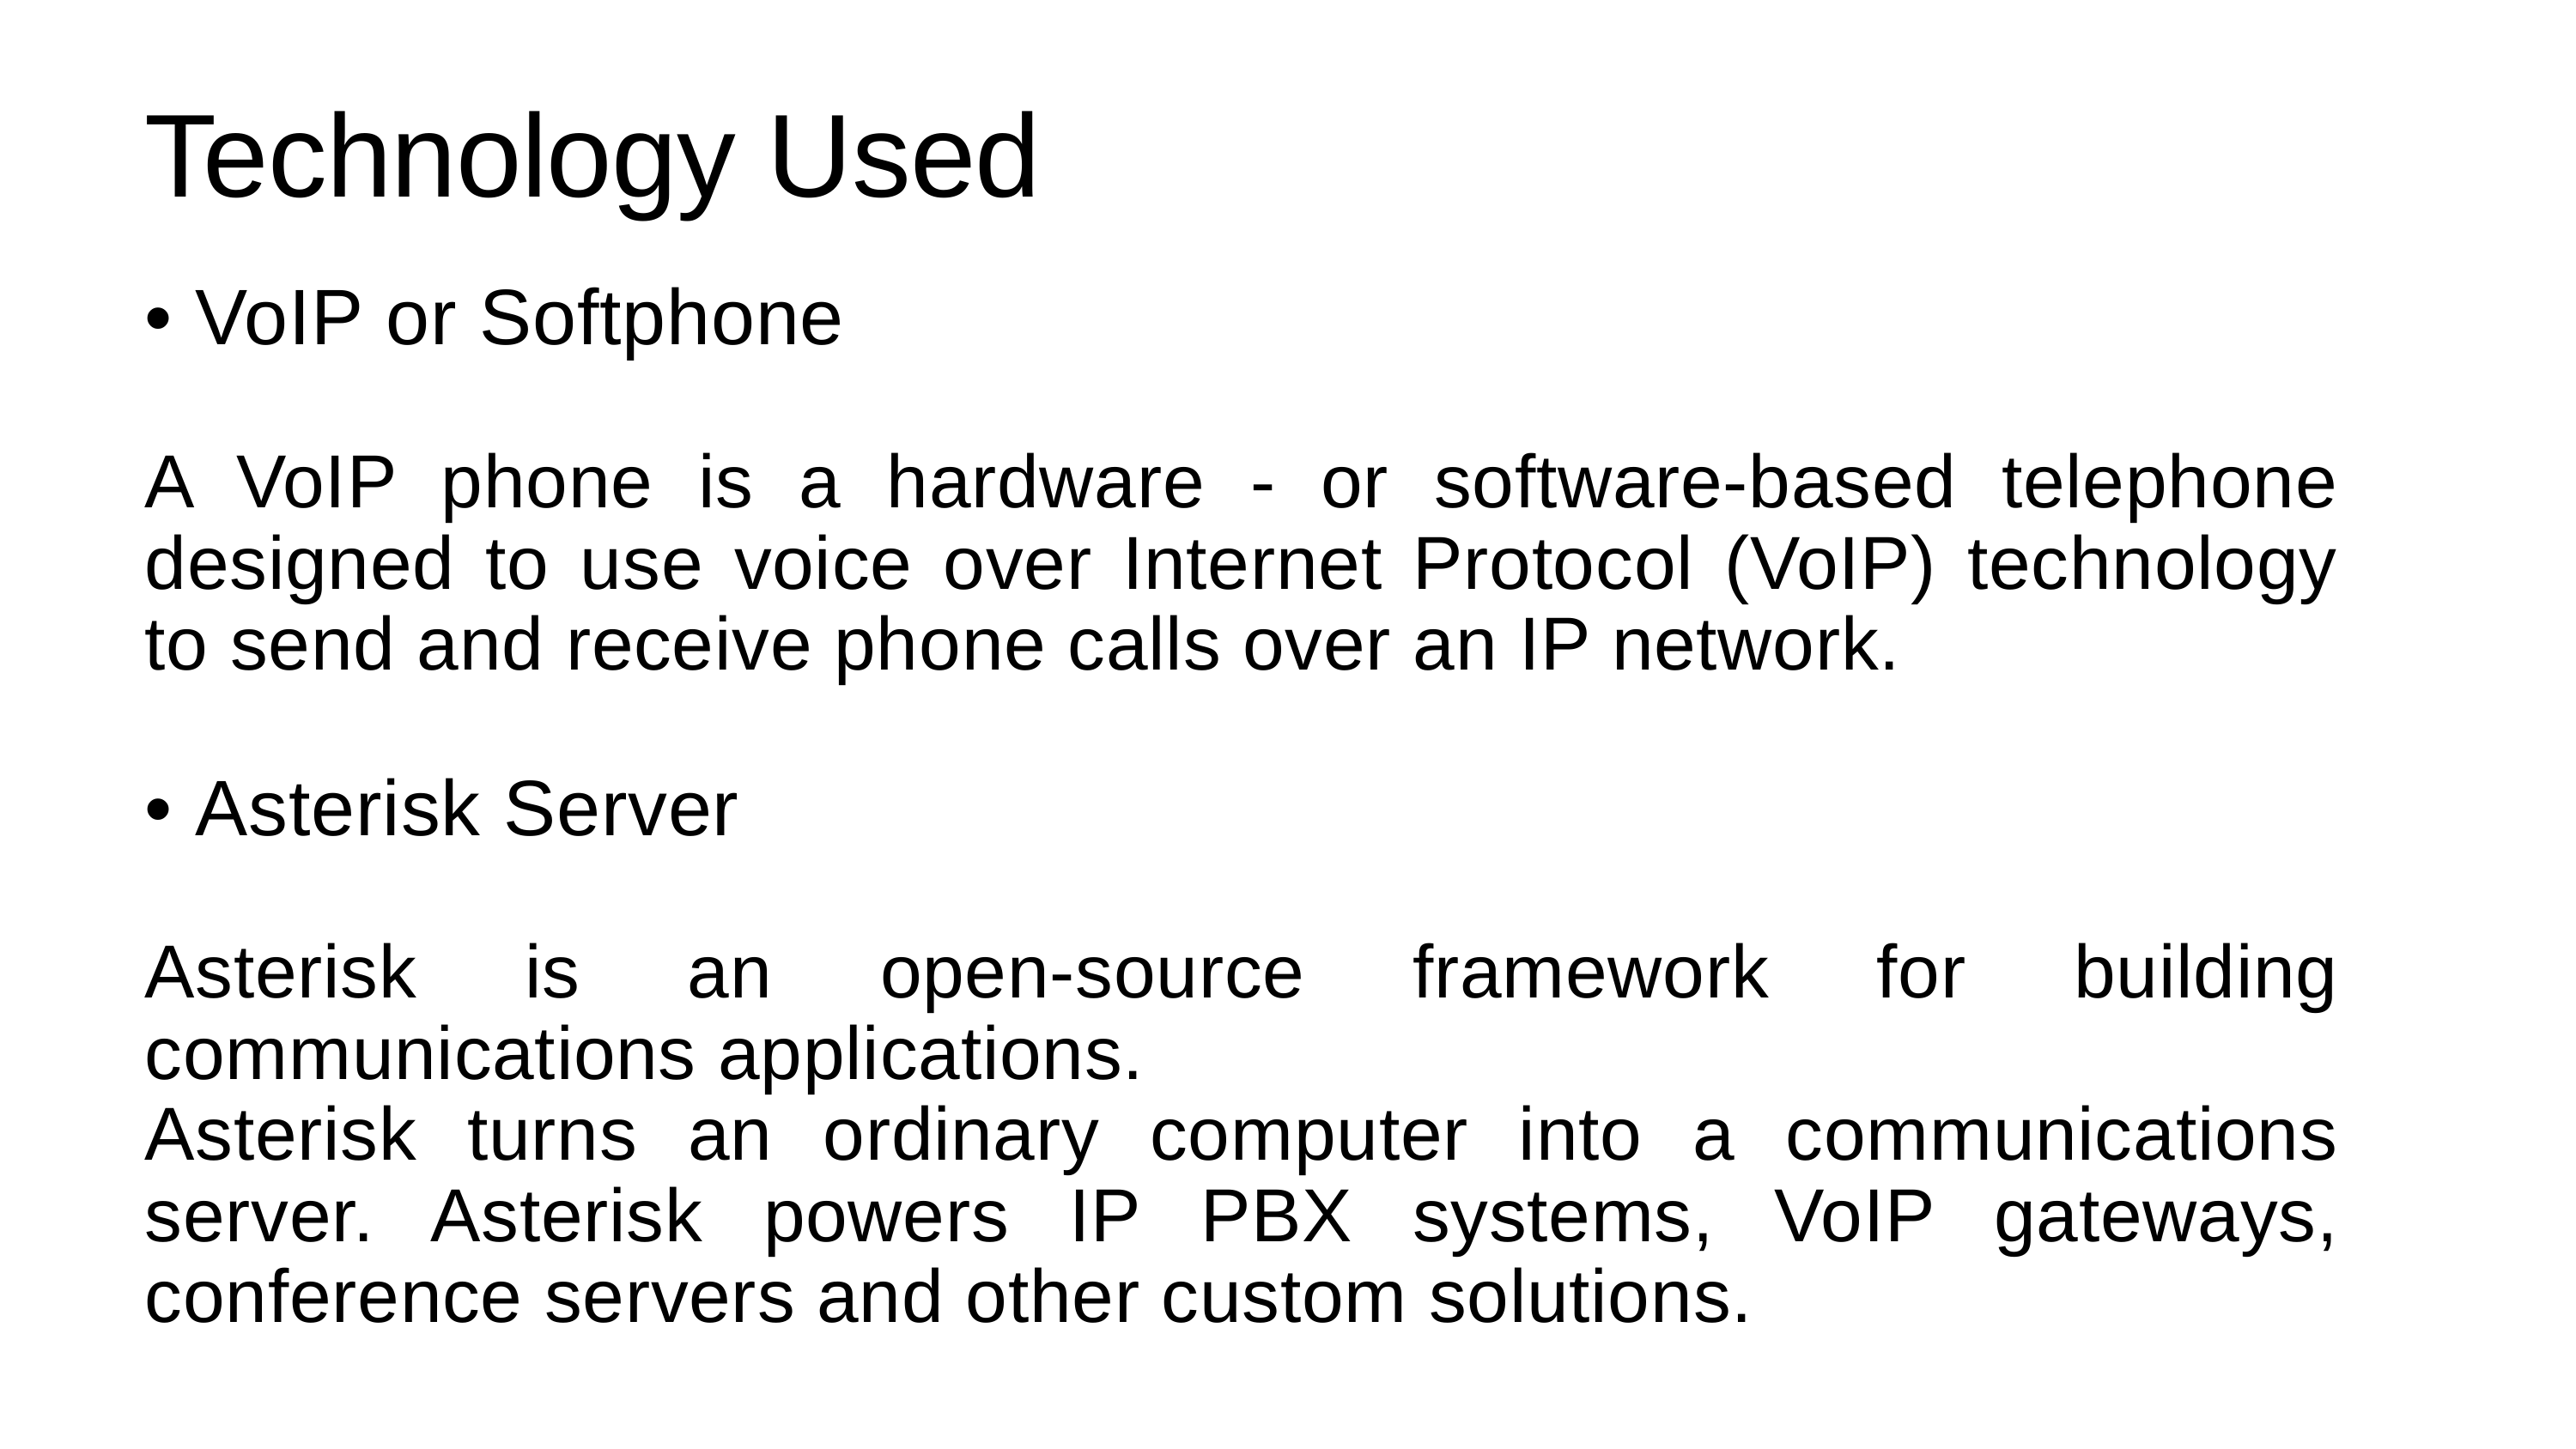

Technology Used
• VoIP or Softphone

A VoIP phone is a hardware - or software-based telephone designed to use voice over Internet Protocol (VoIP) technology to send and receive phone calls over an IP network.

• Asterisk Server

Asterisk is an open-source framework for building communications applications.
Asterisk turns an ordinary computer into a communications server. Asterisk powers IP PBX systems, VoIP gateways, conference servers and other custom solutions.